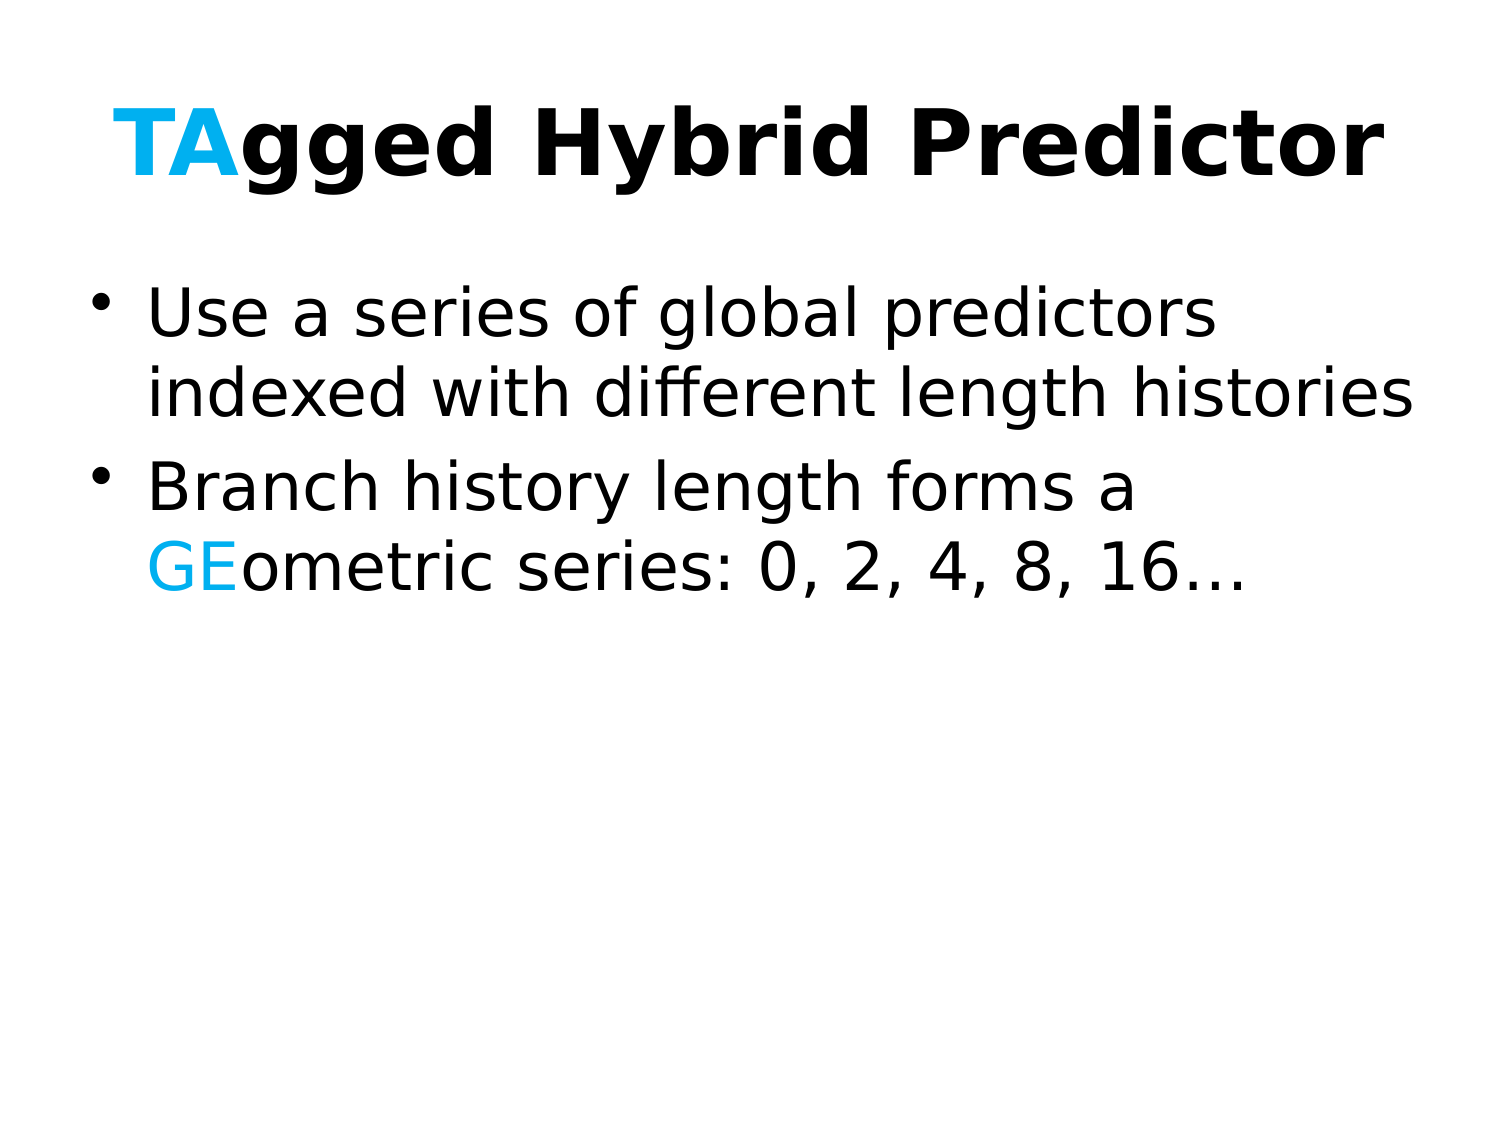

# TAgged Hybrid Predictor
Use a series of global predictors indexed with different length histories
Branch history length forms a GEometric series: 0, 2, 4, 8, 16…